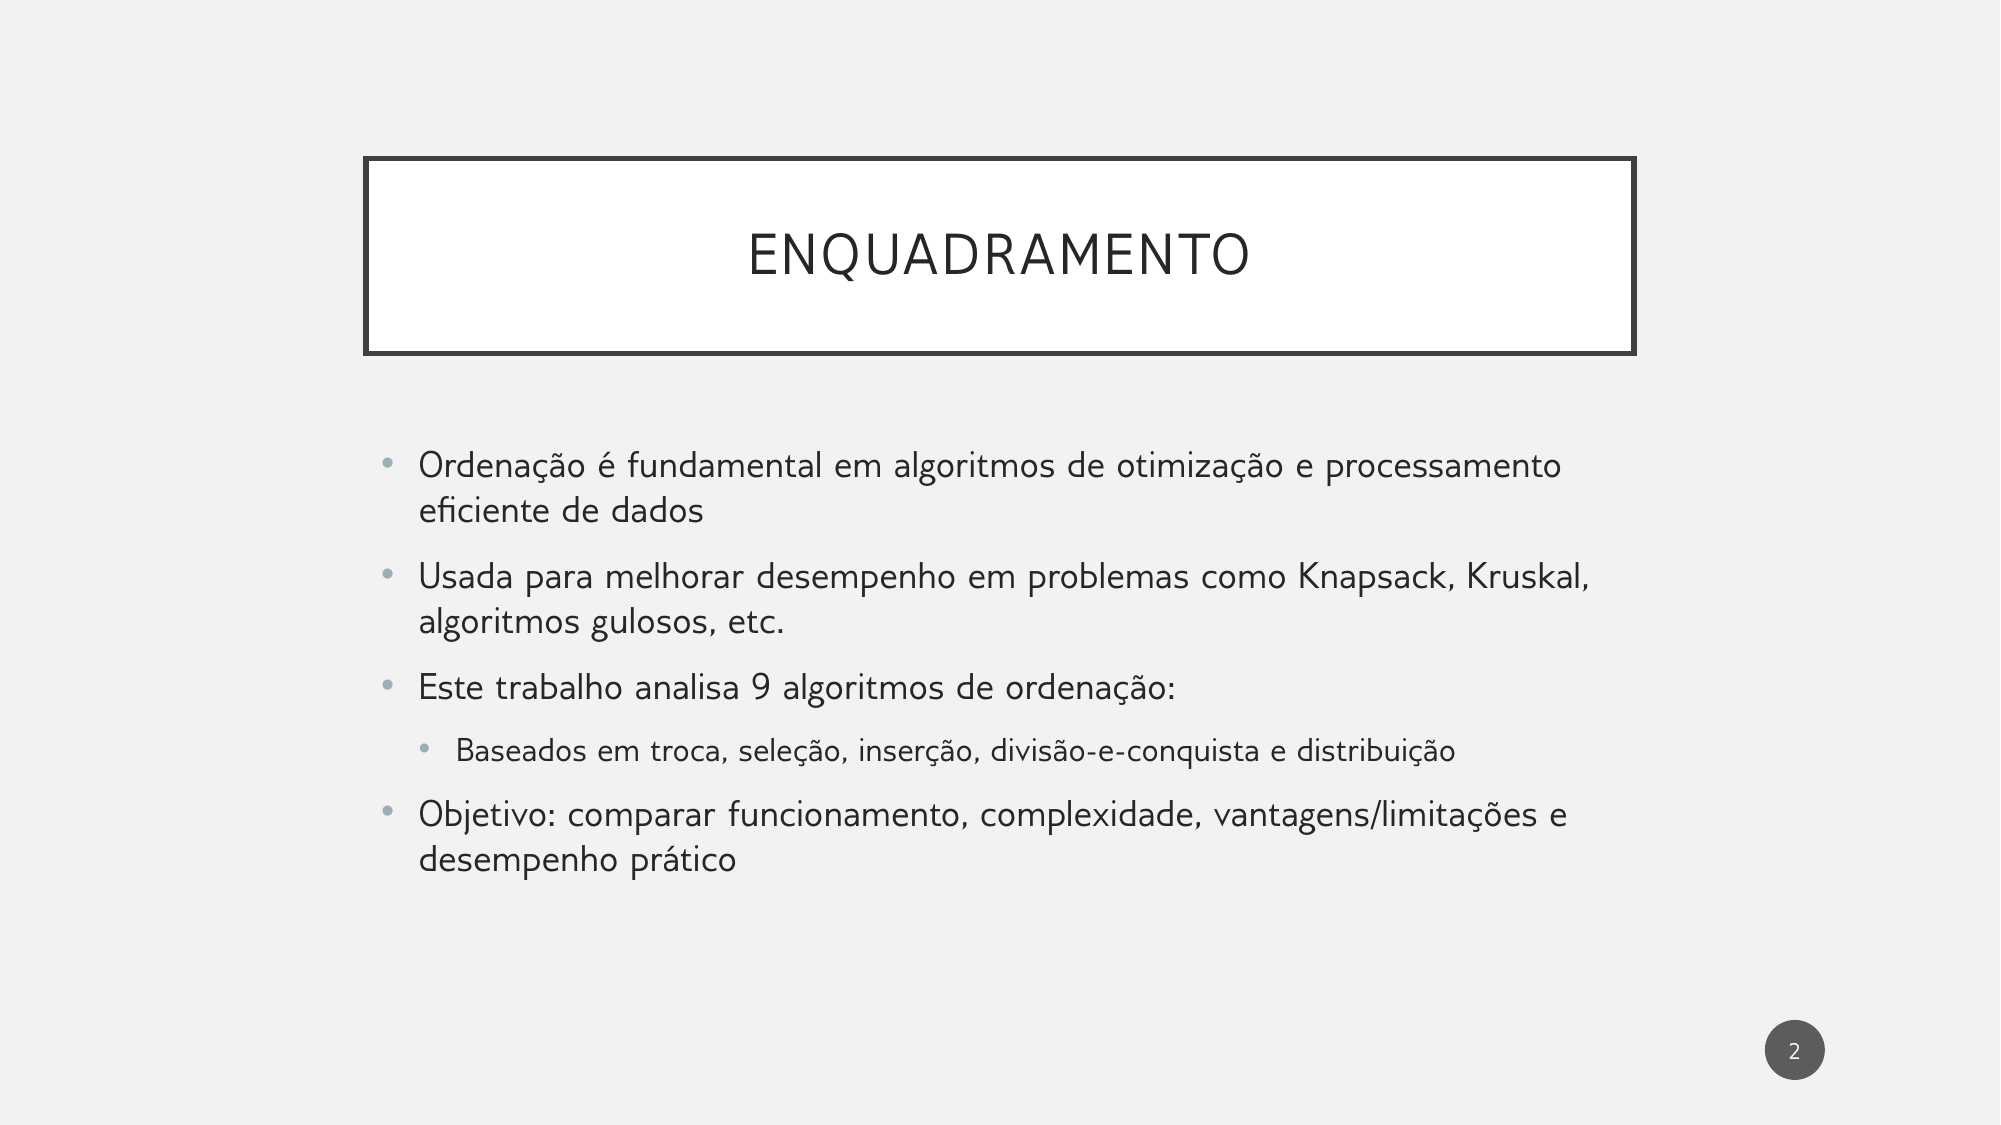

# Enquadramento
Ordenação é fundamental em algoritmos de otimização e processamento eficiente de dados
Usada para melhorar desempenho em problemas como Knapsack, Kruskal, algoritmos gulosos, etc.
Este trabalho analisa 9 algoritmos de ordenação:
Baseados em troca, seleção, inserção, divisão-e-conquista e distribuição
Objetivo: comparar funcionamento, complexidade, vantagens/limitações e desempenho prático
2